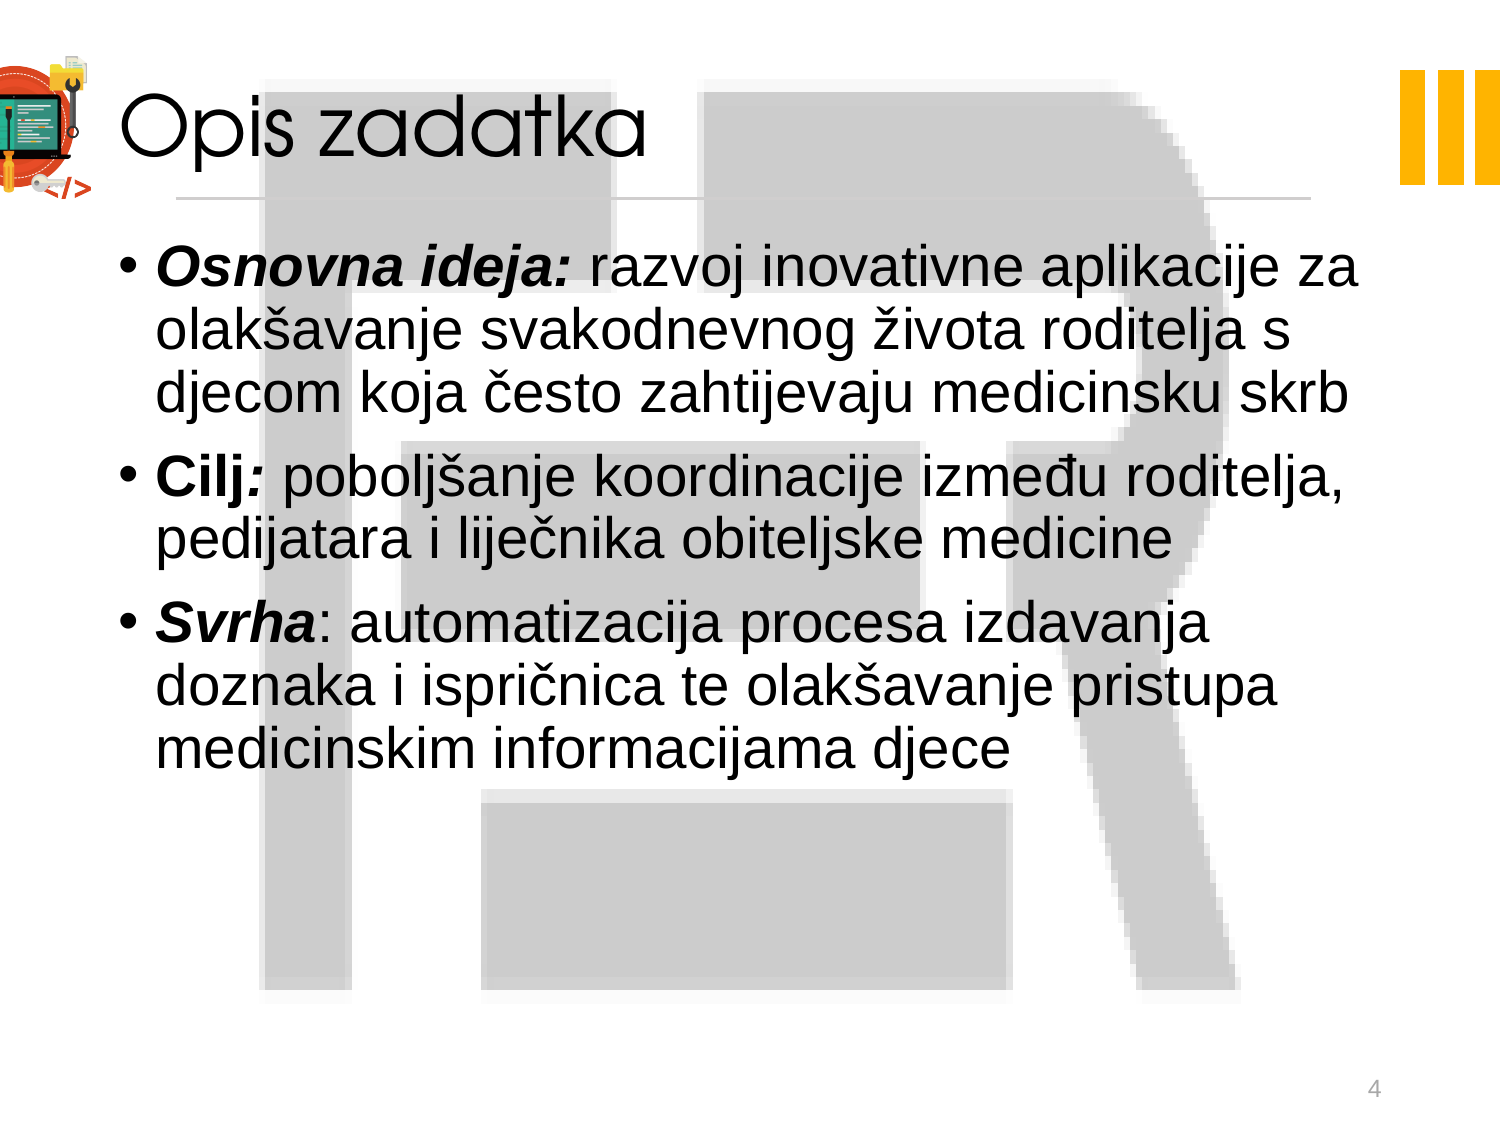

# Opis zadatka
Osnovna ideja: razvoj inovativne aplikacije za olakšavanje svakodnevnog života roditelja s djecom koja često zahtijevaju medicinsku skrb
Cilj: poboljšanje koordinacije između roditelja, pedijatara i liječnika obiteljske medicine
Svrha: automatizacija procesa izdavanja doznaka i ispričnica te olakšavanje pristupa medicinskim informacijama djece

4